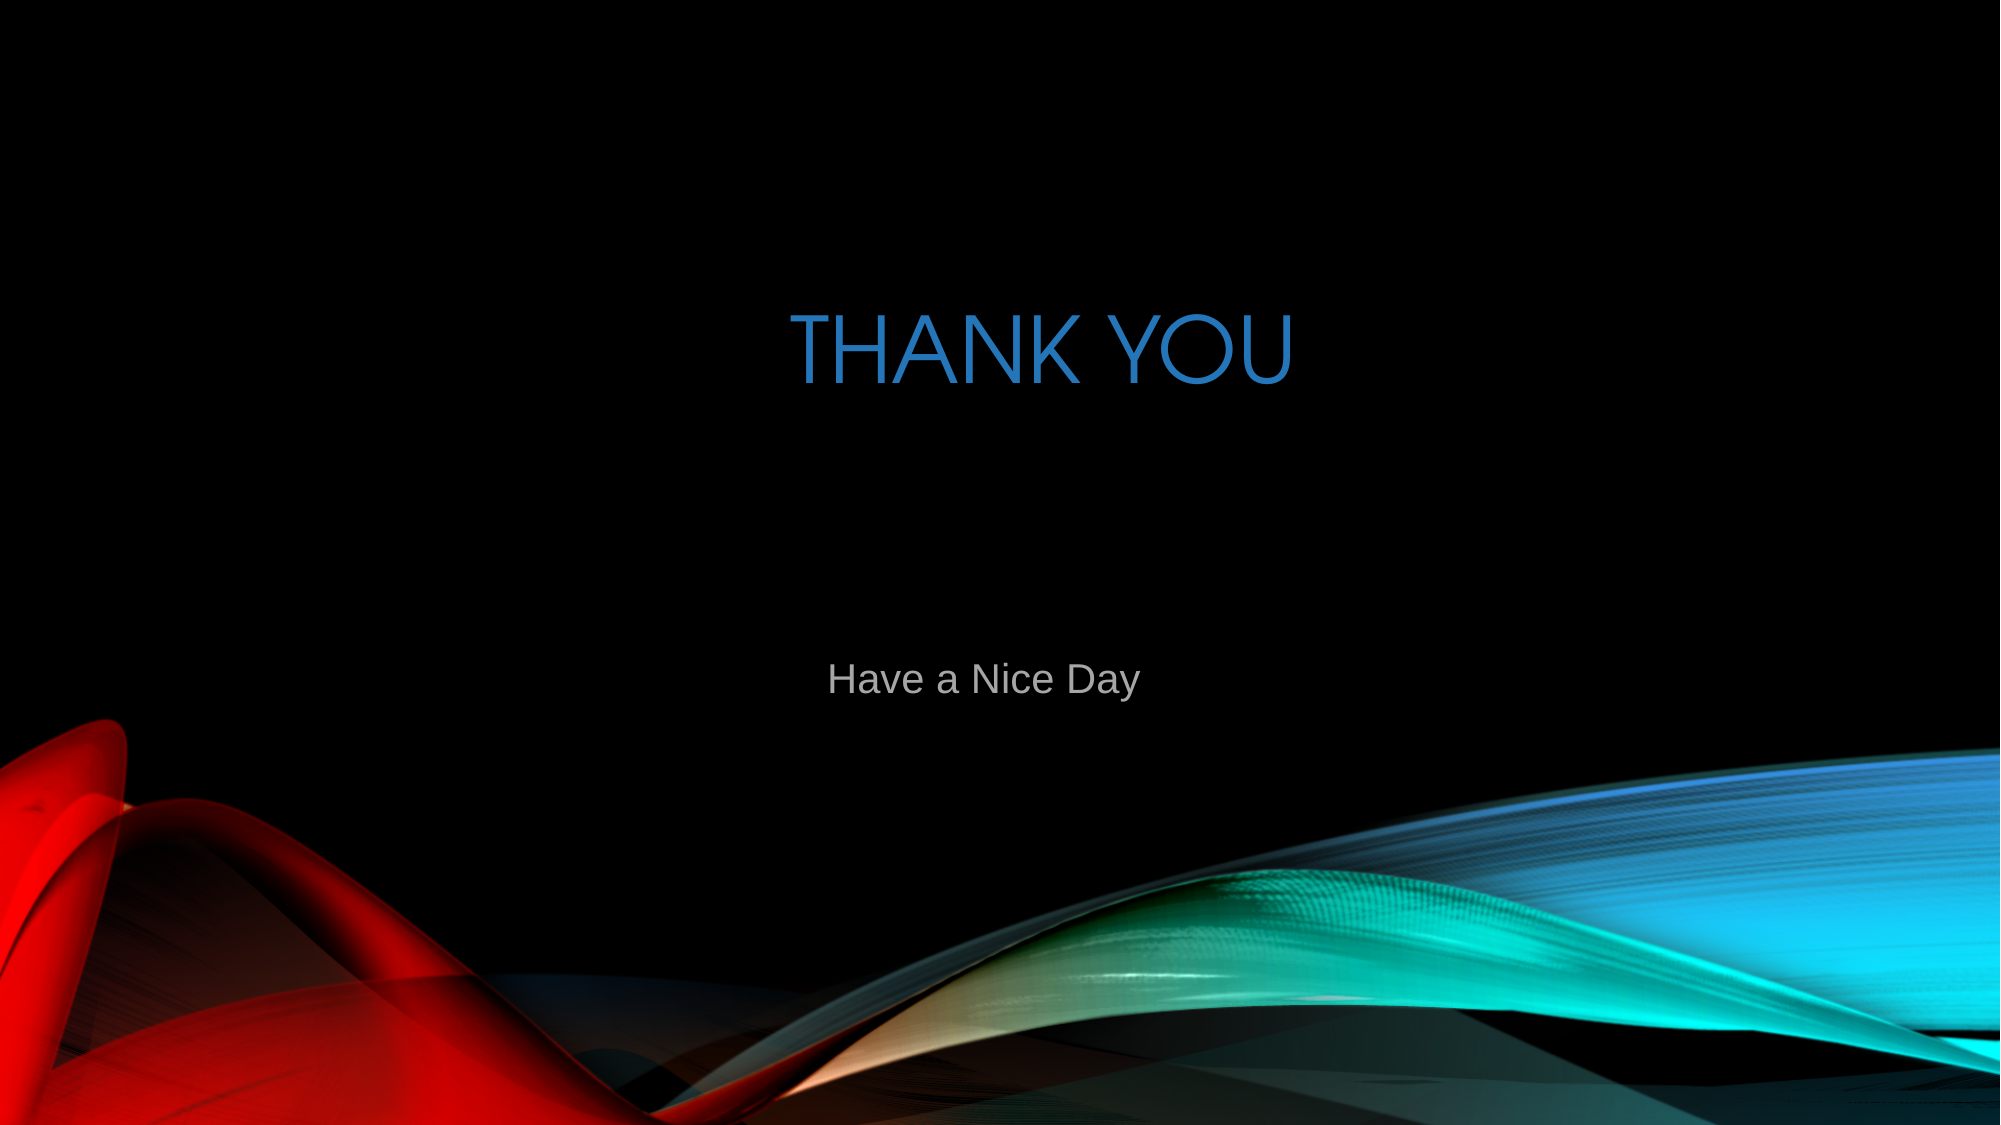

# THANK YOU
                                                        Have a Nice Day